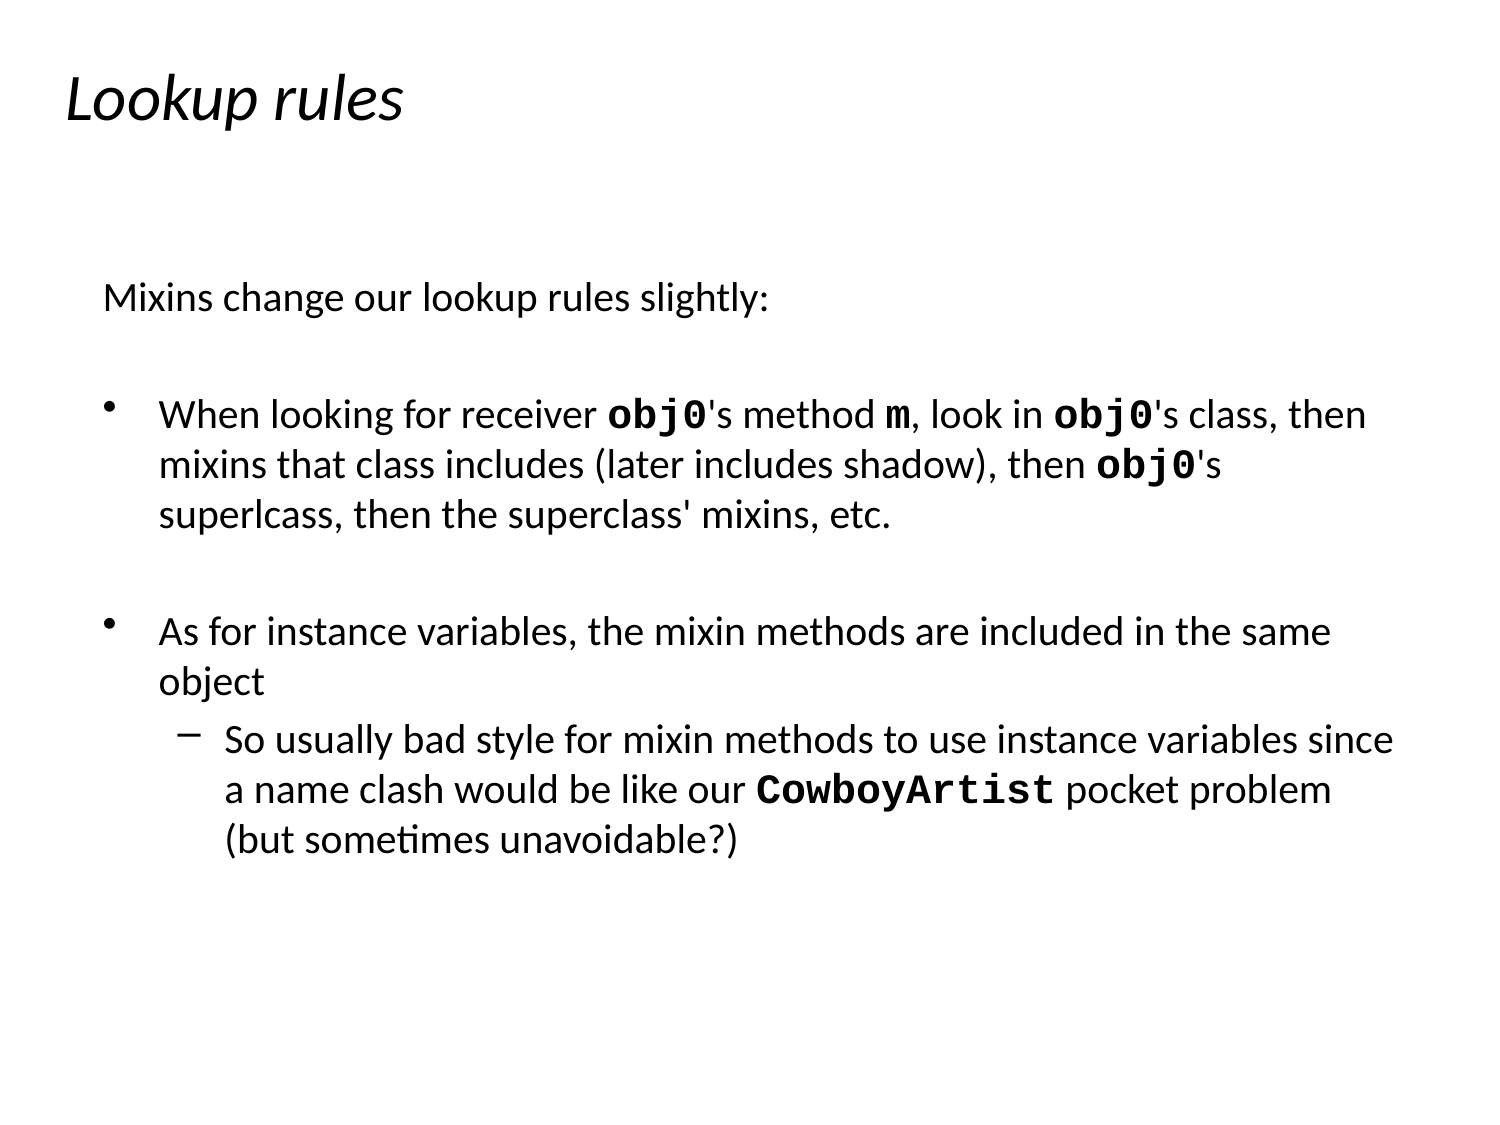

# Lookup rules
Mixins change our lookup rules slightly:

When looking for receiver obj0's method m, look in obj0's class, then mixins that class includes (later includes shadow), then obj0's superlcass, then the superclass' mixins, etc.

As for instance variables, the mixin methods are included in the same object
So usually bad style for mixin methods to use instance variables since a name clash would be like our CowboyArtist pocket problem (but sometimes unavoidable?)